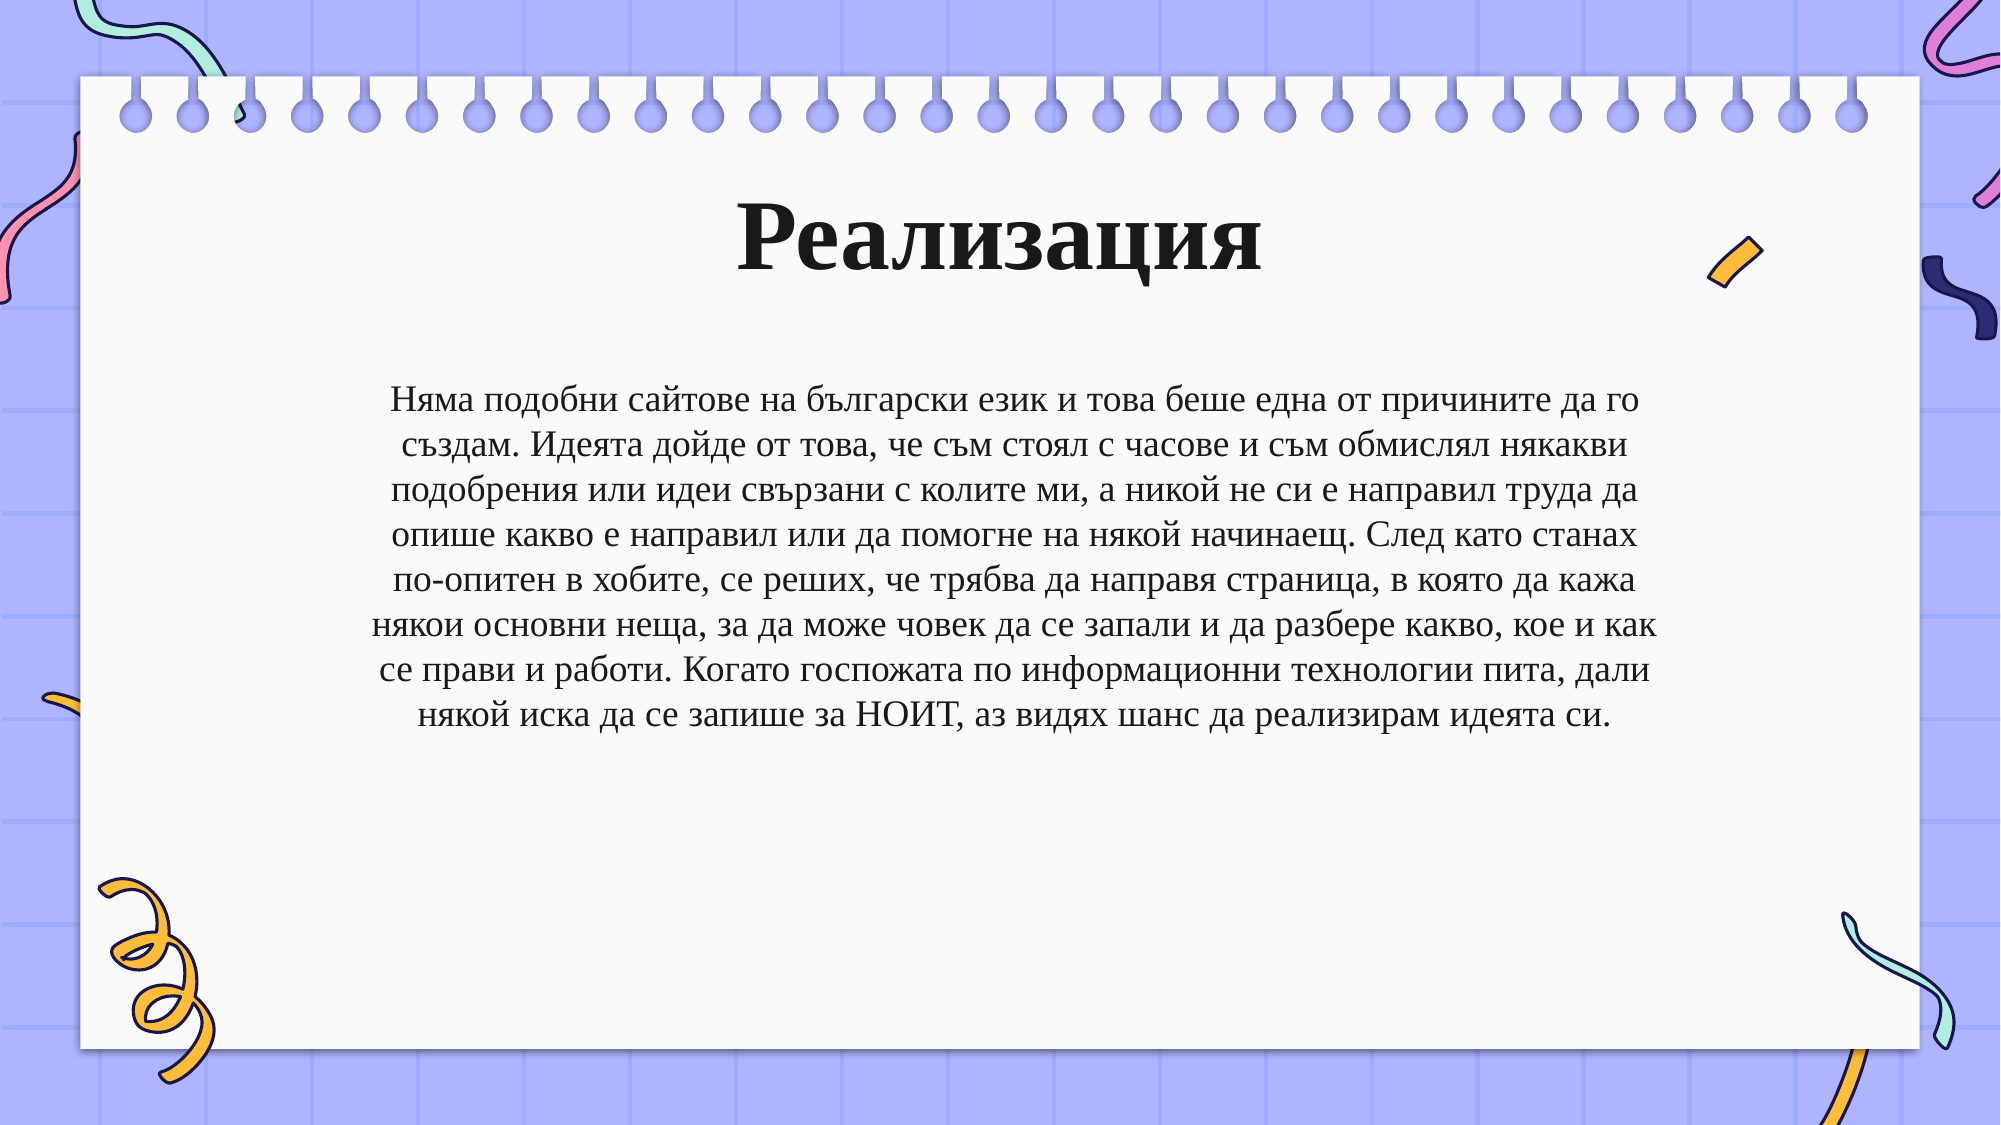

# Реализация
Няма подобни сайтове на български език и това беше една от причините да го създам. Идеята дойде от това, че съм стоял с часове и съм обмислял някакви подобрения или идеи свързани с колите ми, а никой не си е направил труда да опише какво е направил или да помогне на някой начинаещ. След като станах по-опитен в хобите, се реших, че трябва да направя страница, в която да кажа някои основни неща, за да може човек да се запали и да разбере какво, кое и как се прави и работи. Когато госпожата по информационни технологии пита, дали някой иска да се запише за НОИТ, аз видях шанс да реализирам идеята си.